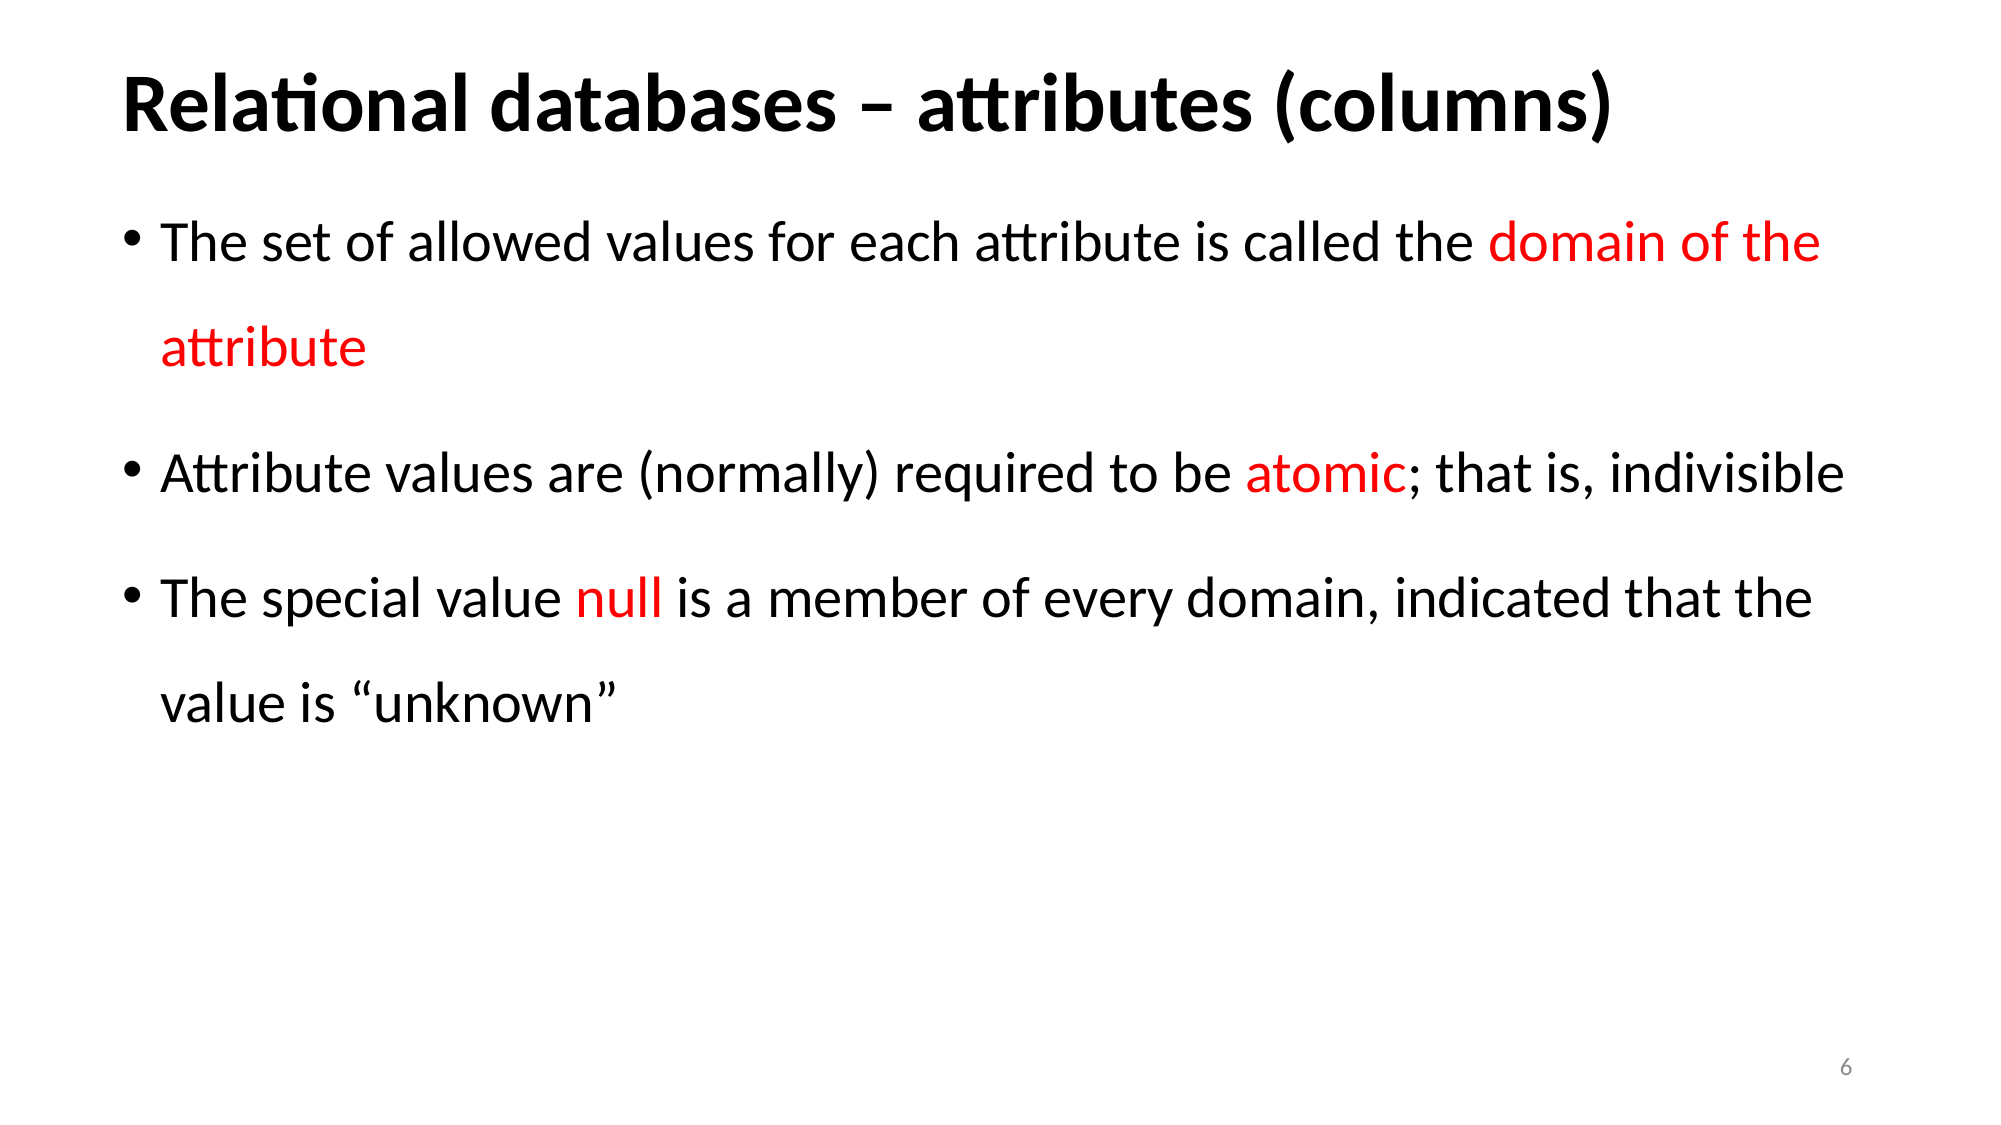

# Relational databases – attributes (columns)
The set of allowed values for each attribute is called the domain of the attribute
Attribute values are (normally) required to be atomic; that is, indivisible
The special value null is a member of every domain, indicated that the value is “unknown”

6